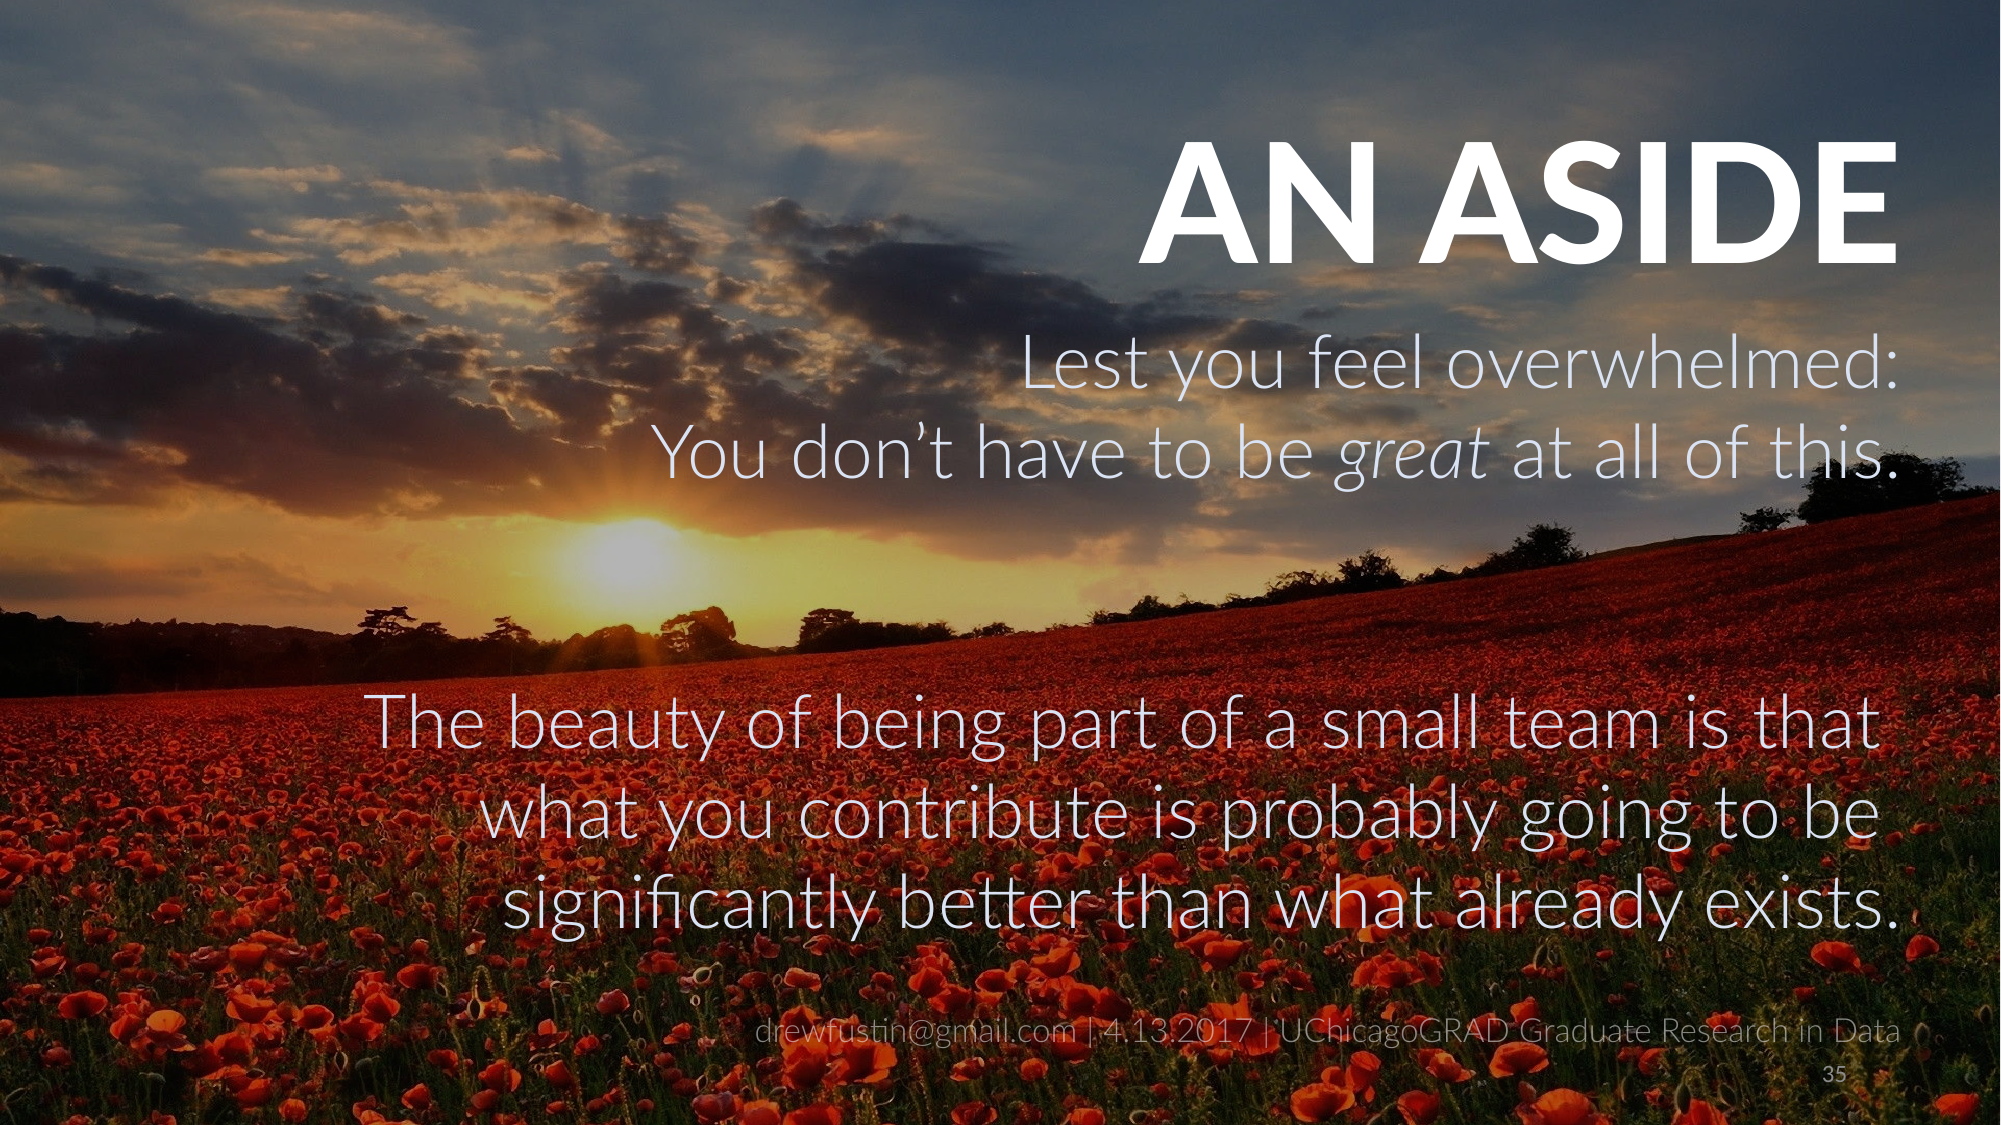

AN ASIDE
Lest you feel overwhelmed:
You don’t have to be great at all of this.

The beauty of being part of a small team is that
what you contribute is probably going to be
significantly better than what already exists.
drewfustin@gmail.com | 4.13.2017 | UChicagoGRAD Graduate Research in Data
35